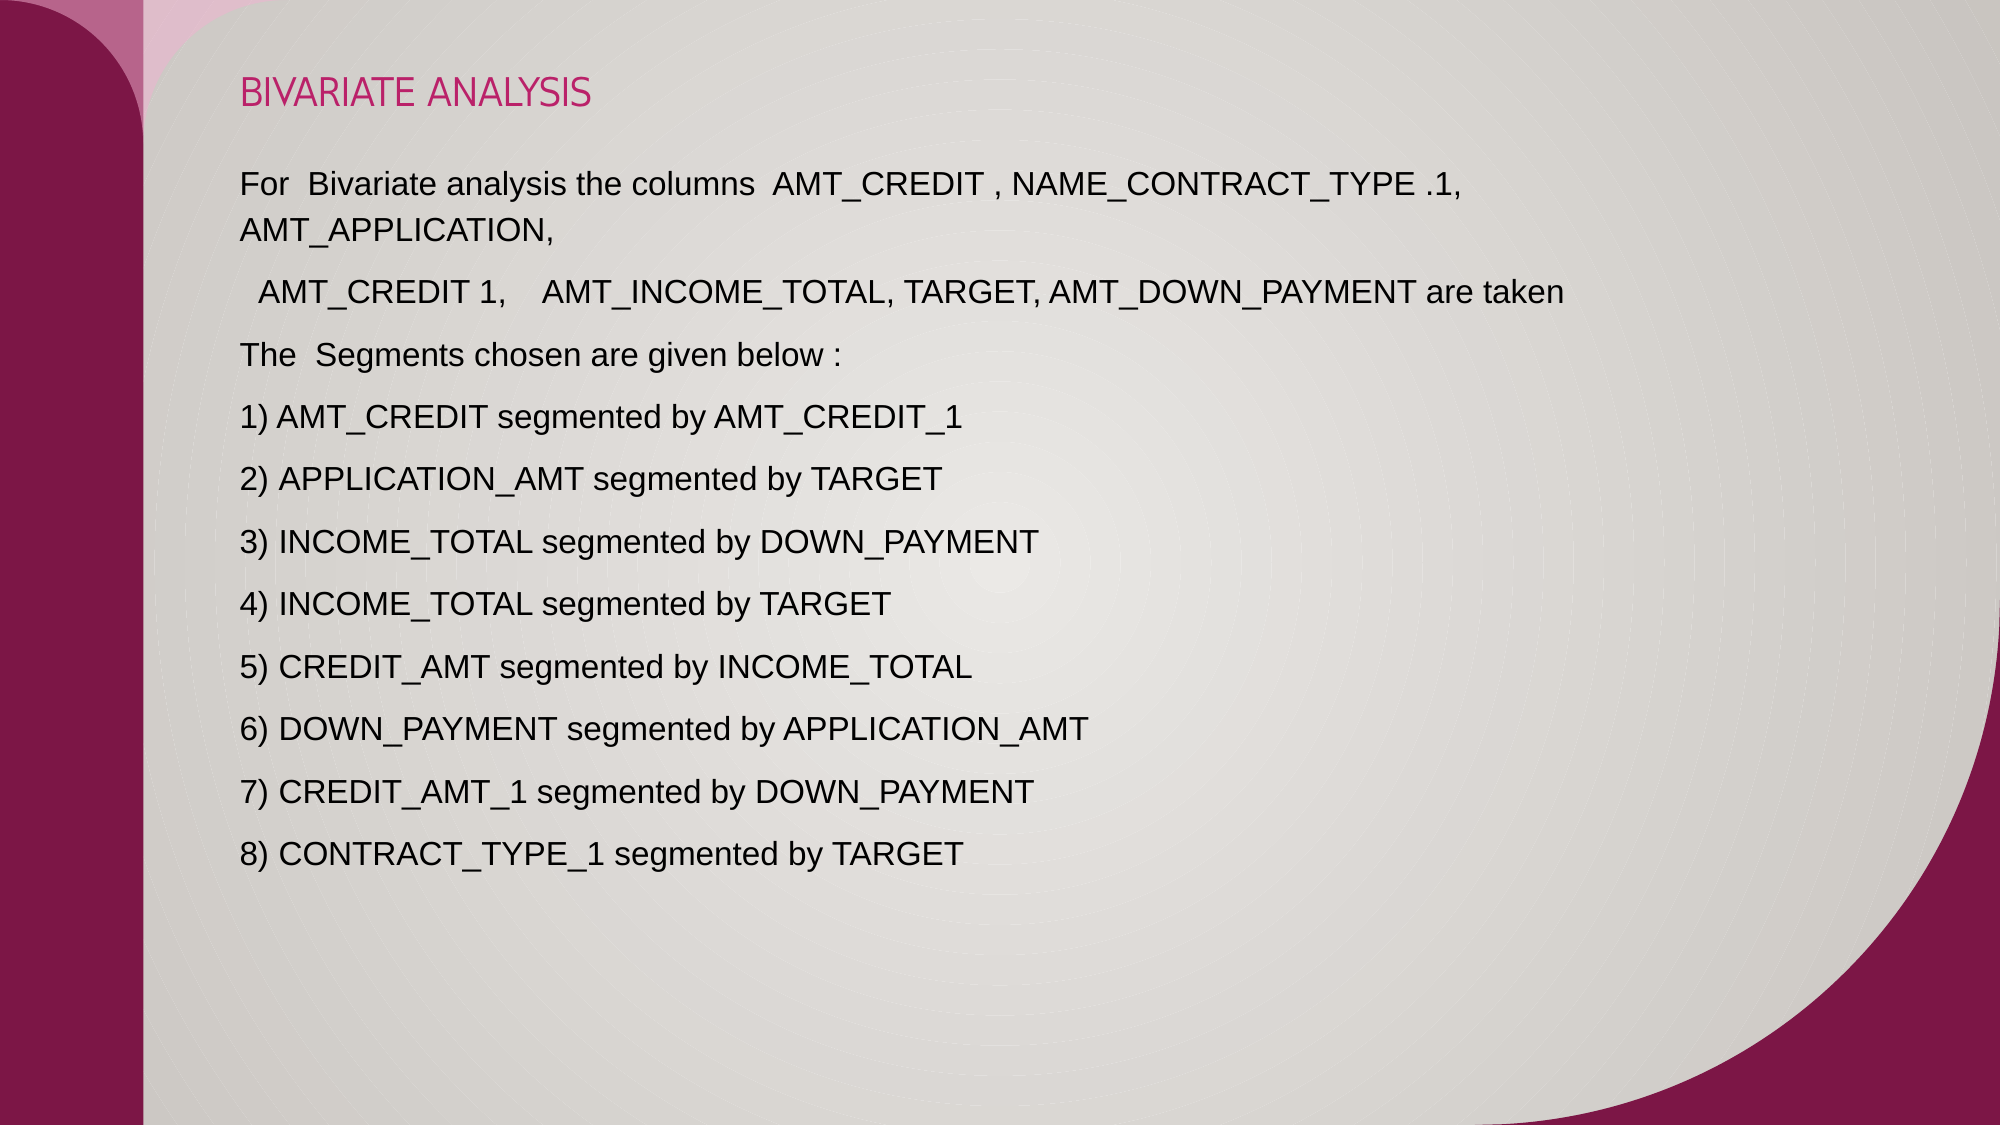

# BIVARIATE ANALYSIS
For  Bivariate analysis the columns  AMT_CREDIT , NAME_CONTRACT_TYPE .1, AMT_APPLICATION,
  AMT_CREDIT 1,    AMT_INCOME_TOTAL, TARGET, AMT_DOWN_PAYMENT are taken
The  Segments chosen are given below :
1) AMT_CREDIT segmented by AMT_CREDIT_1
2) APPLICATION_AMT segmented by TARGET
3) INCOME_TOTAL segmented by DOWN_PAYMENT
4) INCOME_TOTAL segmented by TARGET
5) CREDIT_AMT segmented by INCOME_TOTAL
6) DOWN_PAYMENT segmented by APPLICATION_AMT
7) CREDIT_AMT_1 segmented by DOWN_PAYMENT
8) CONTRACT_TYPE_1 segmented by TARGET